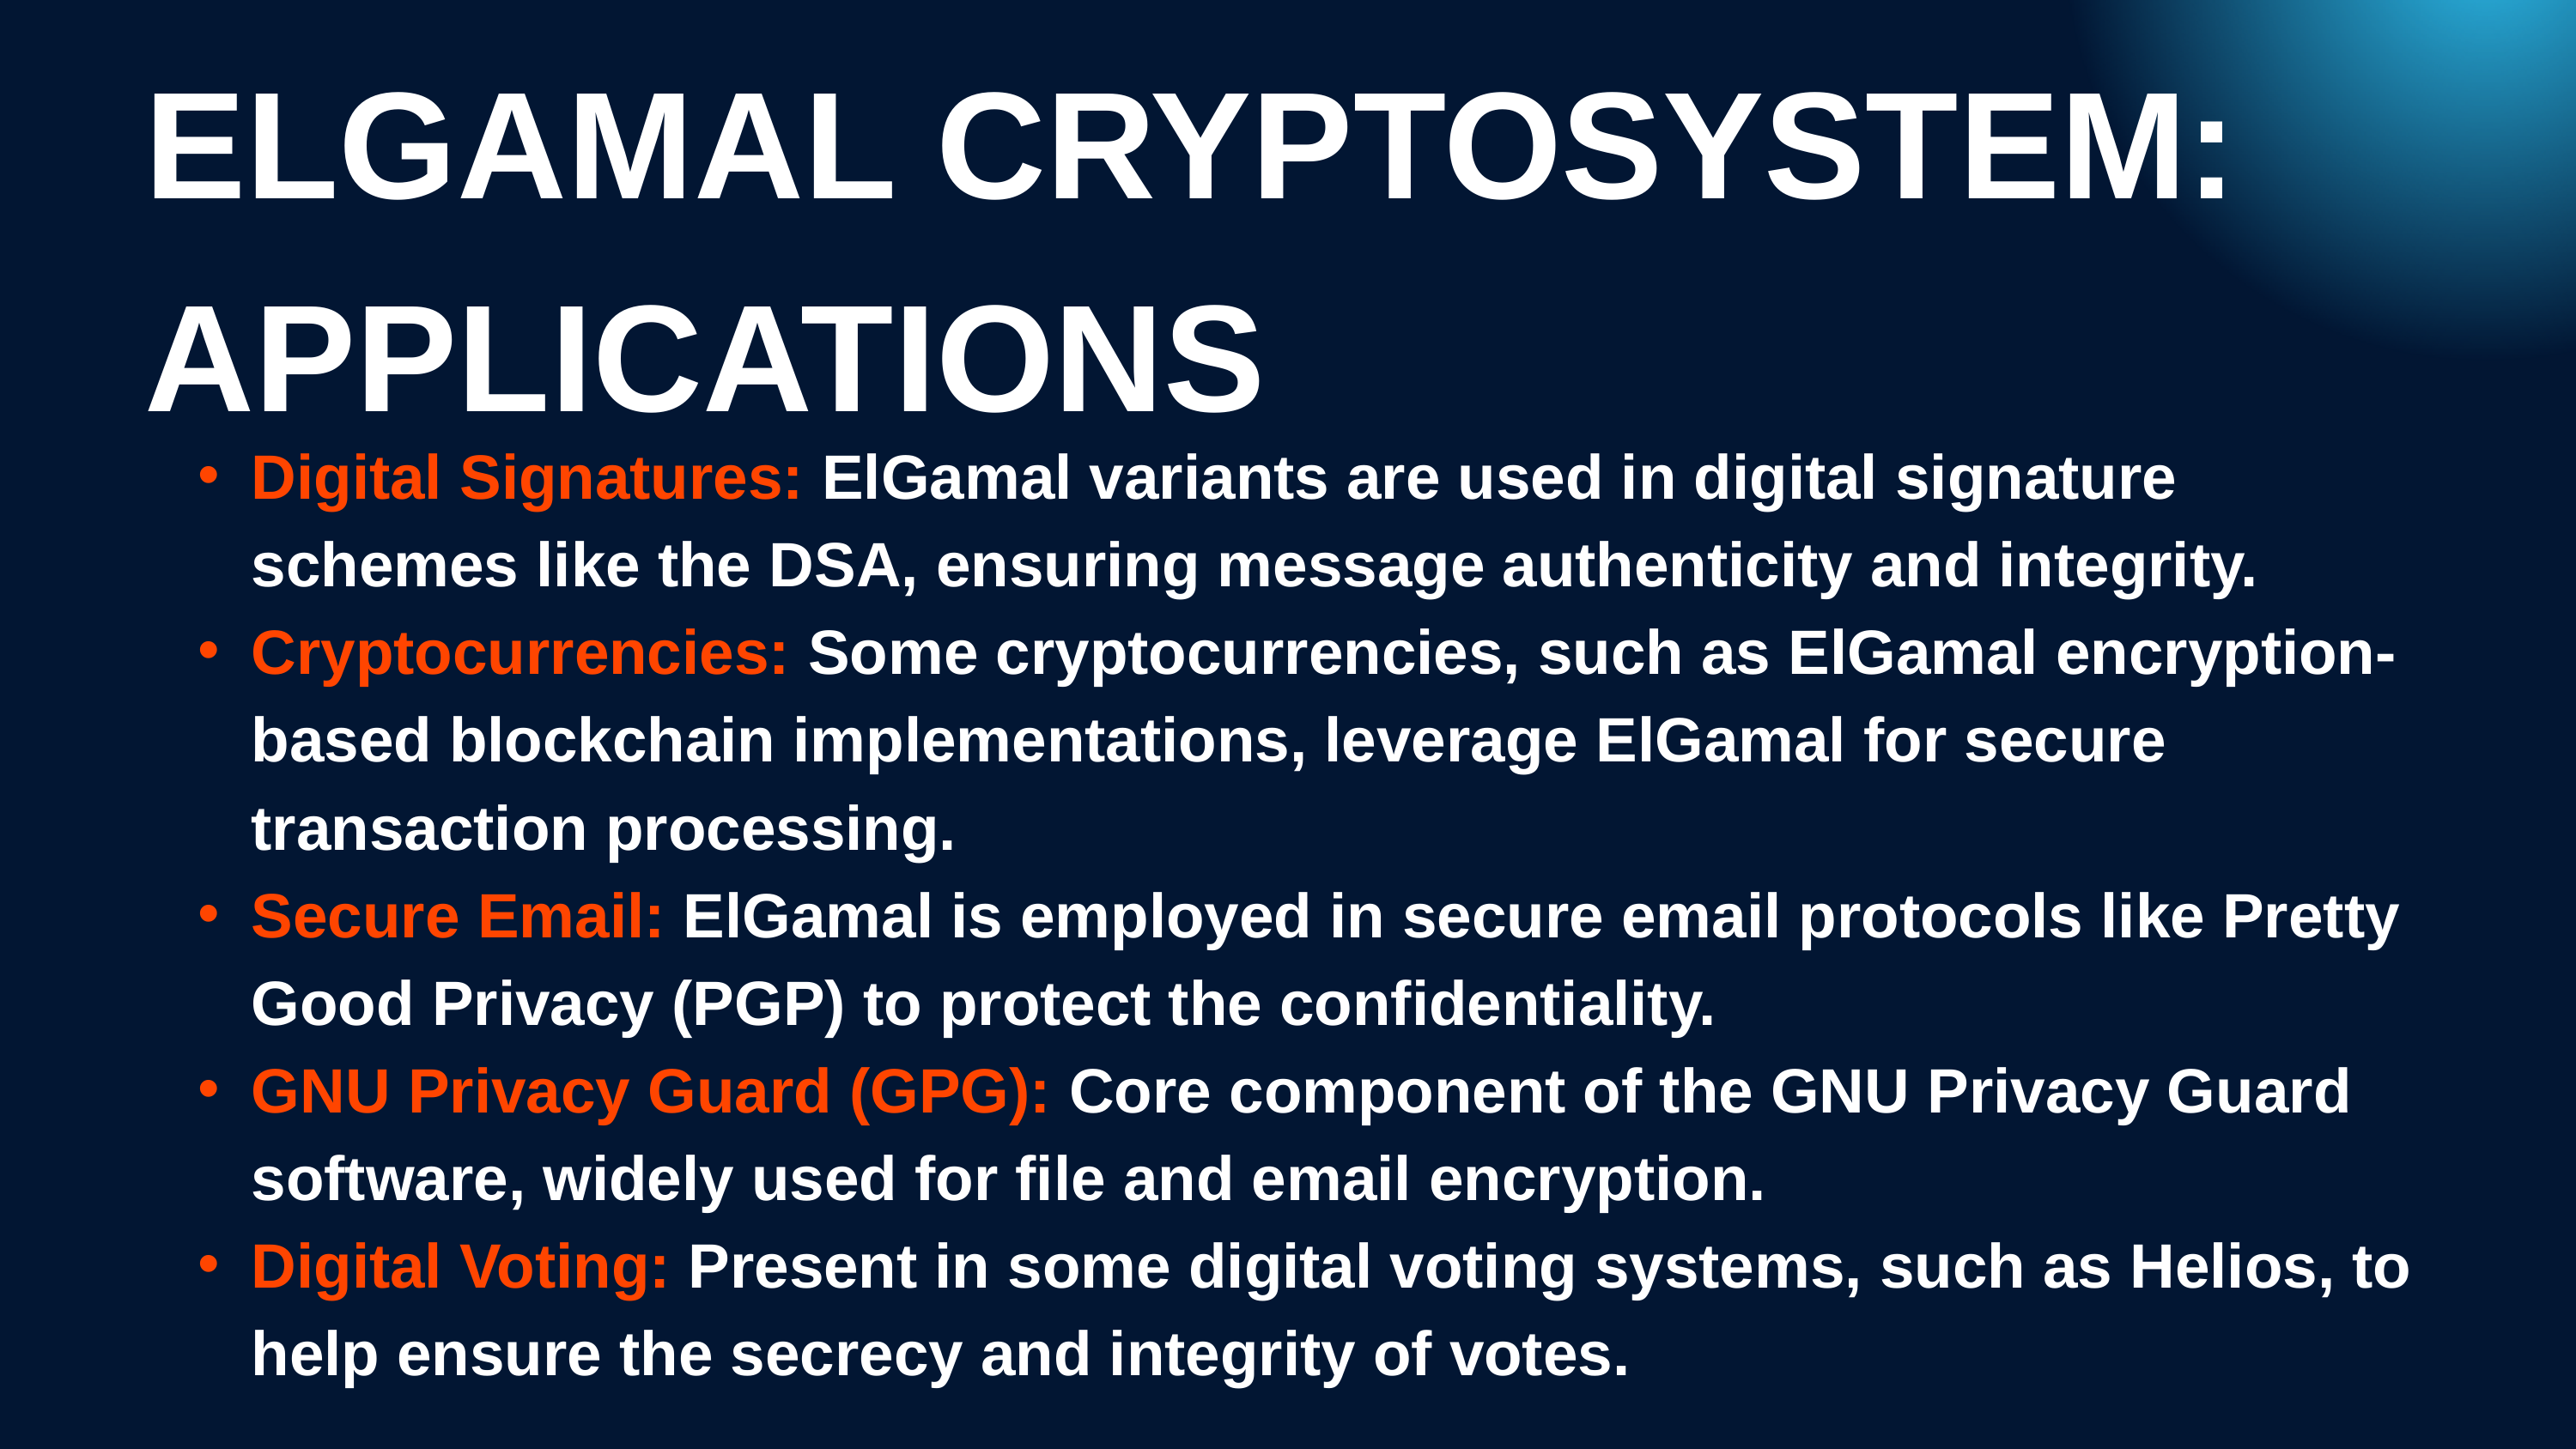

ELGAMAL CRYPTOSYSTEM:
APPLICATIONS
Digital Signatures: ElGamal variants are used in digital signature schemes like the DSA, ensuring message authenticity and integrity.
Cryptocurrencies: Some cryptocurrencies, such as ElGamal encryption-based blockchain implementations, leverage ElGamal for secure transaction processing.
Secure Email: ElGamal is employed in secure email protocols like Pretty Good Privacy (PGP) to protect the confidentiality.
GNU Privacy Guard (GPG): Core component of the GNU Privacy Guard software, widely used for file and email encryption.
Digital Voting: Present in some digital voting systems, such as Helios, to help ensure the secrecy and integrity of votes.